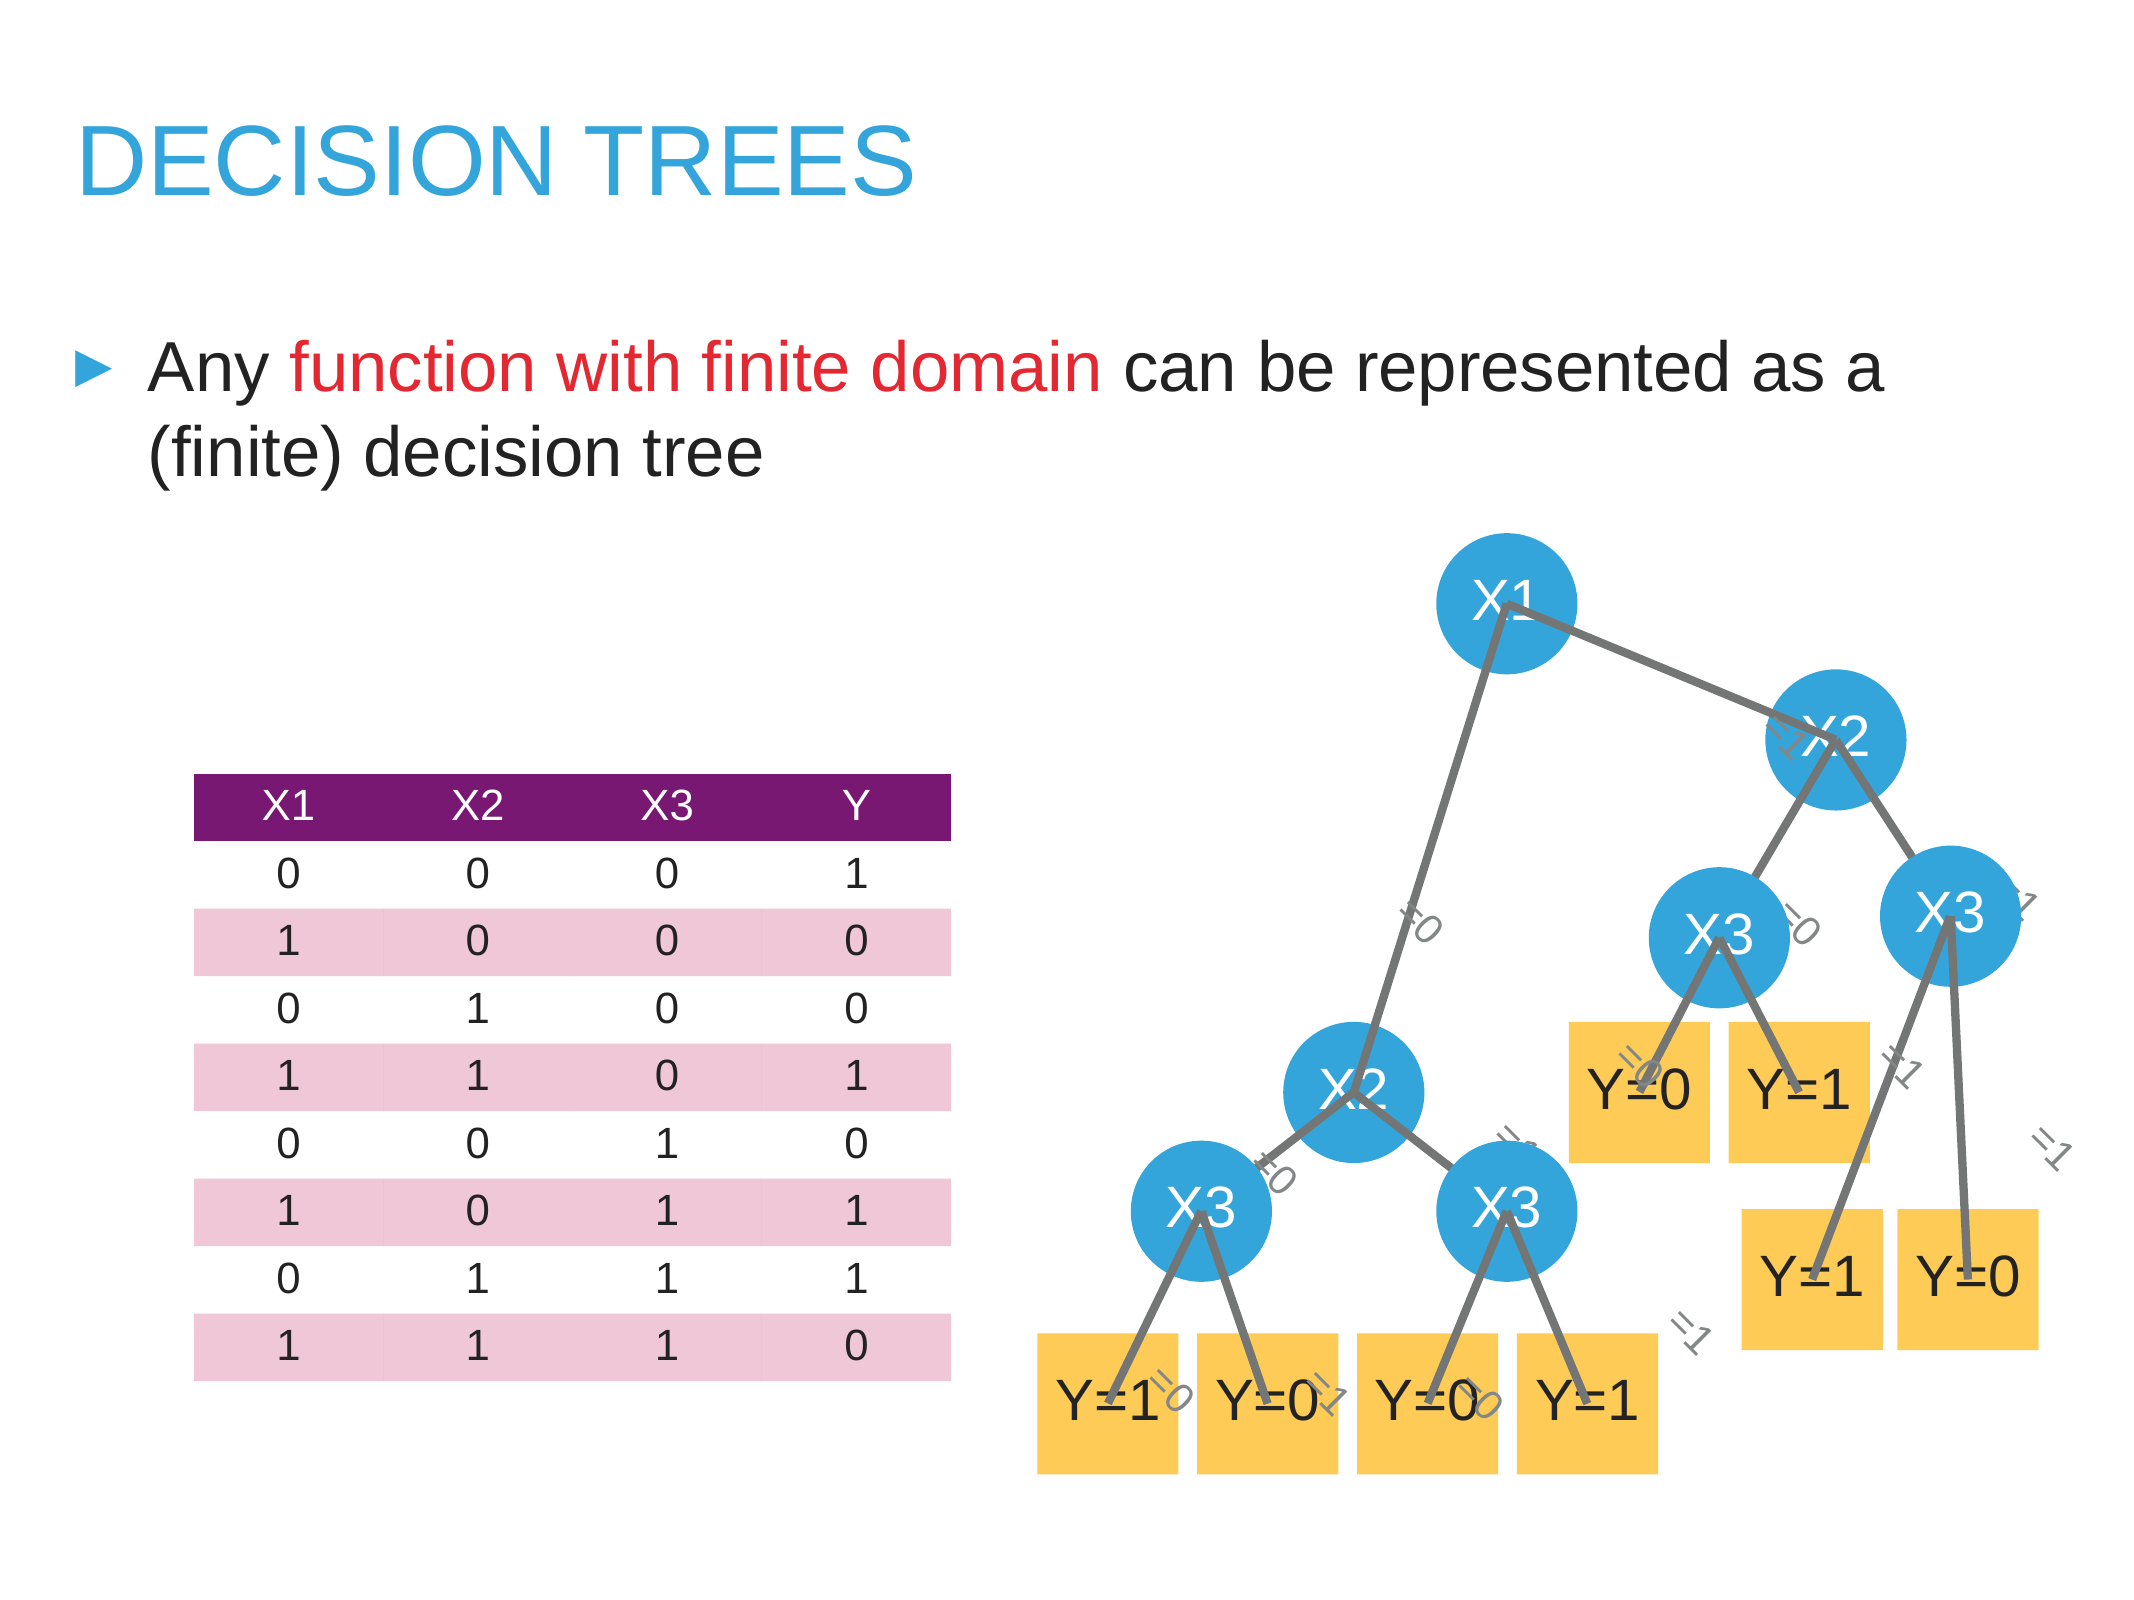

Decision trees
Any function with finite domain can be represented as a (finite) decision tree
X1

=1
X2

=1
=0
=0
X3
X3

=0
=1
X2
Y=0
Y=1
=1
=1
=0

X3
X3
Y=1
Y=0

=1
=0
=1
=0
Y=1
Y=0
Y=0
Y=1
| X1 | X2 | X3 | Y |
| --- | --- | --- | --- |
| 0 | 0 | 0 | 1 |
| 1 | 0 | 0 | 0 |
| 0 | 1 | 0 | 0 |
| 1 | 1 | 0 | 1 |
| 0 | 0 | 1 | 0 |
| 1 | 0 | 1 | 1 |
| 0 | 1 | 1 | 1 |
| 1 | 1 | 1 | 0 |